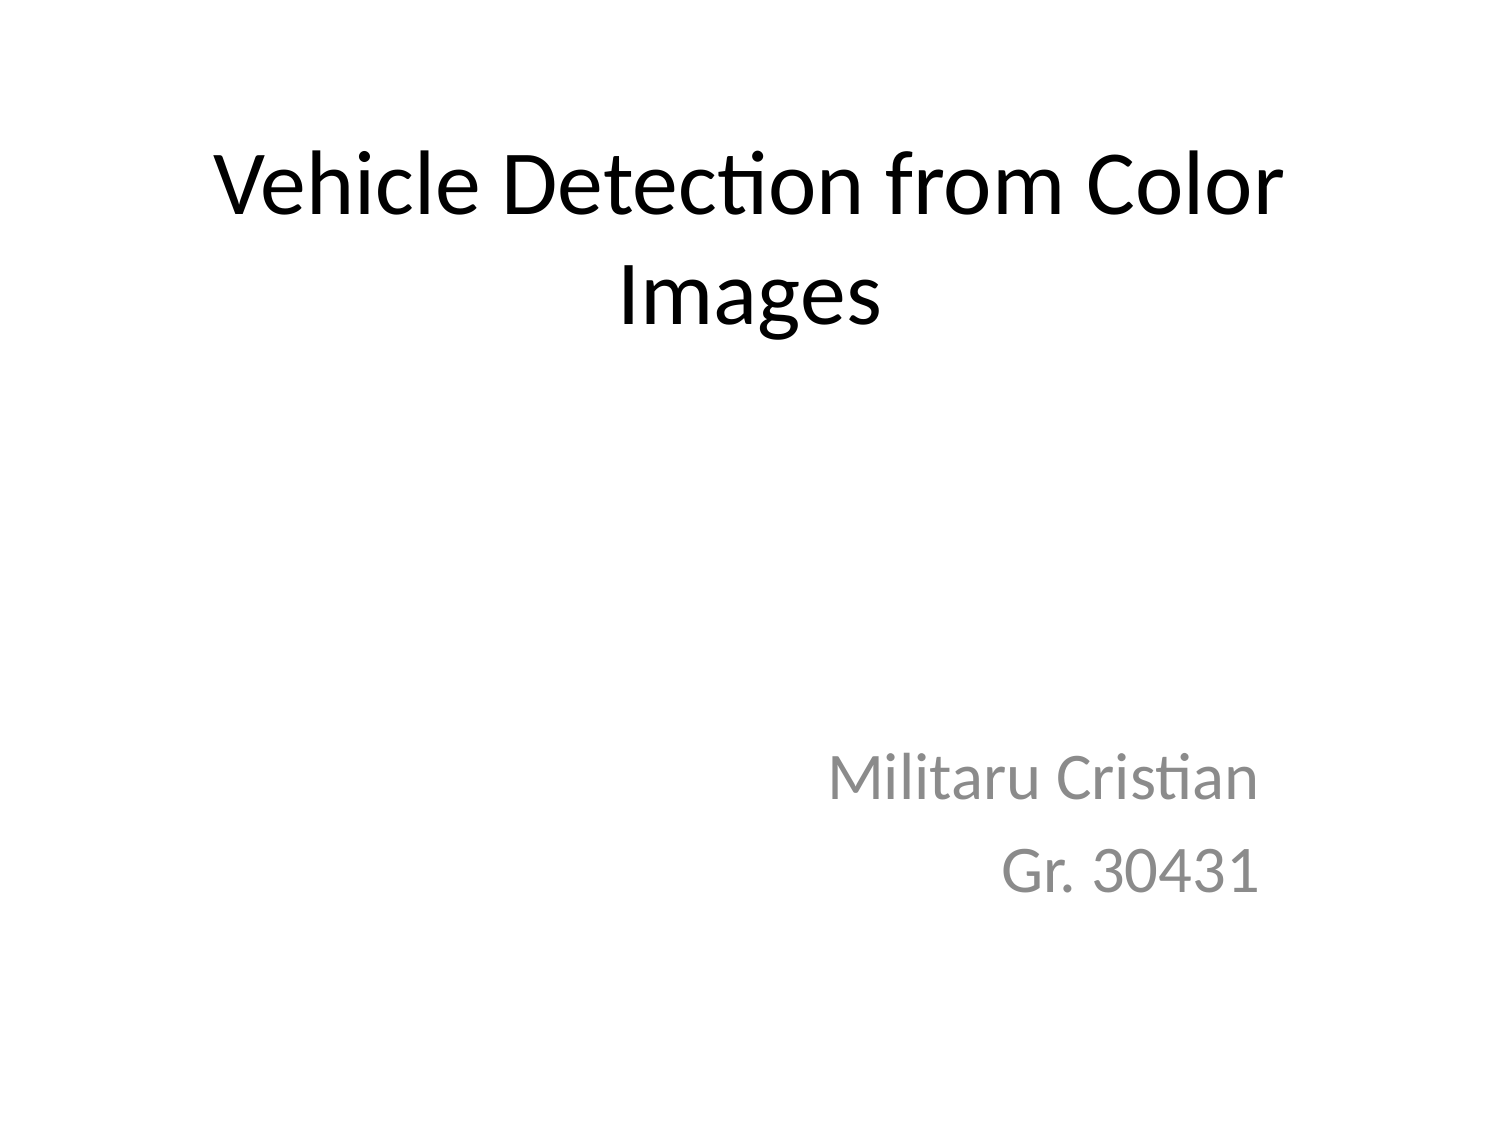

# Vehicle Detection from Color Images
Militaru Cristian
Gr. 30431